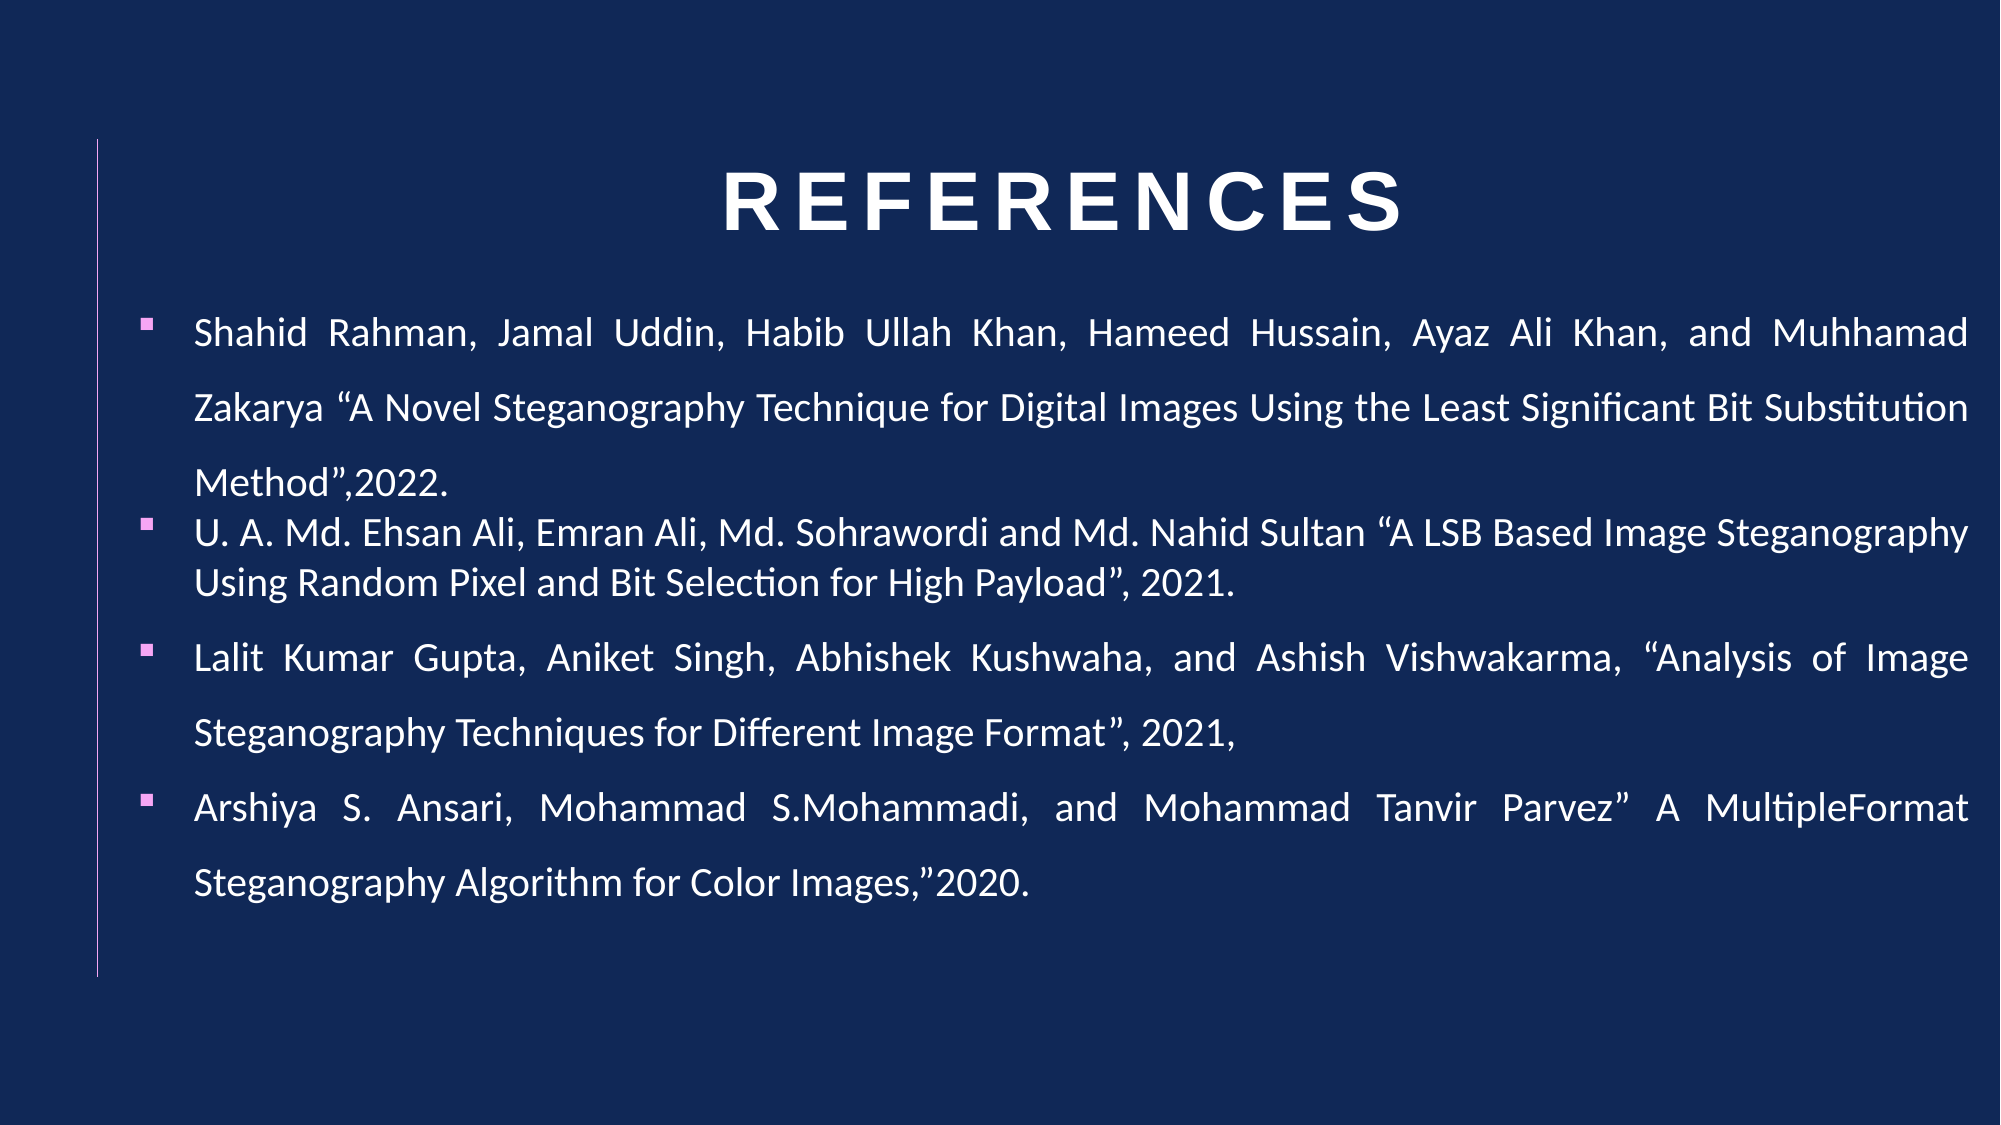

# references
Shahid Rahman, Jamal Uddin, Habib Ullah Khan, Hameed Hussain, Ayaz Ali Khan, and Muhhamad Zakarya “A Novel Steganography Technique for Digital Images Using the Least Significant Bit Substitution Method”,2022.
U. A. Md. Ehsan Ali, Emran Ali, Md. Sohrawordi and Md. Nahid Sultan “A LSB Based Image Steganography Using Random Pixel and Bit Selection for High Payload”, 2021.
Lalit Kumar Gupta, Aniket Singh, Abhishek Kushwaha, and Ashish Vishwakarma, “Analysis of Image Steganography Techniques for Different Image Format”, 2021,
Arshiya S. Ansari, Mohammad S.Mohammadi, and Mohammad Tanvir Parvez” A MultipleFormat Steganography Algorithm for Color Images,”2020.